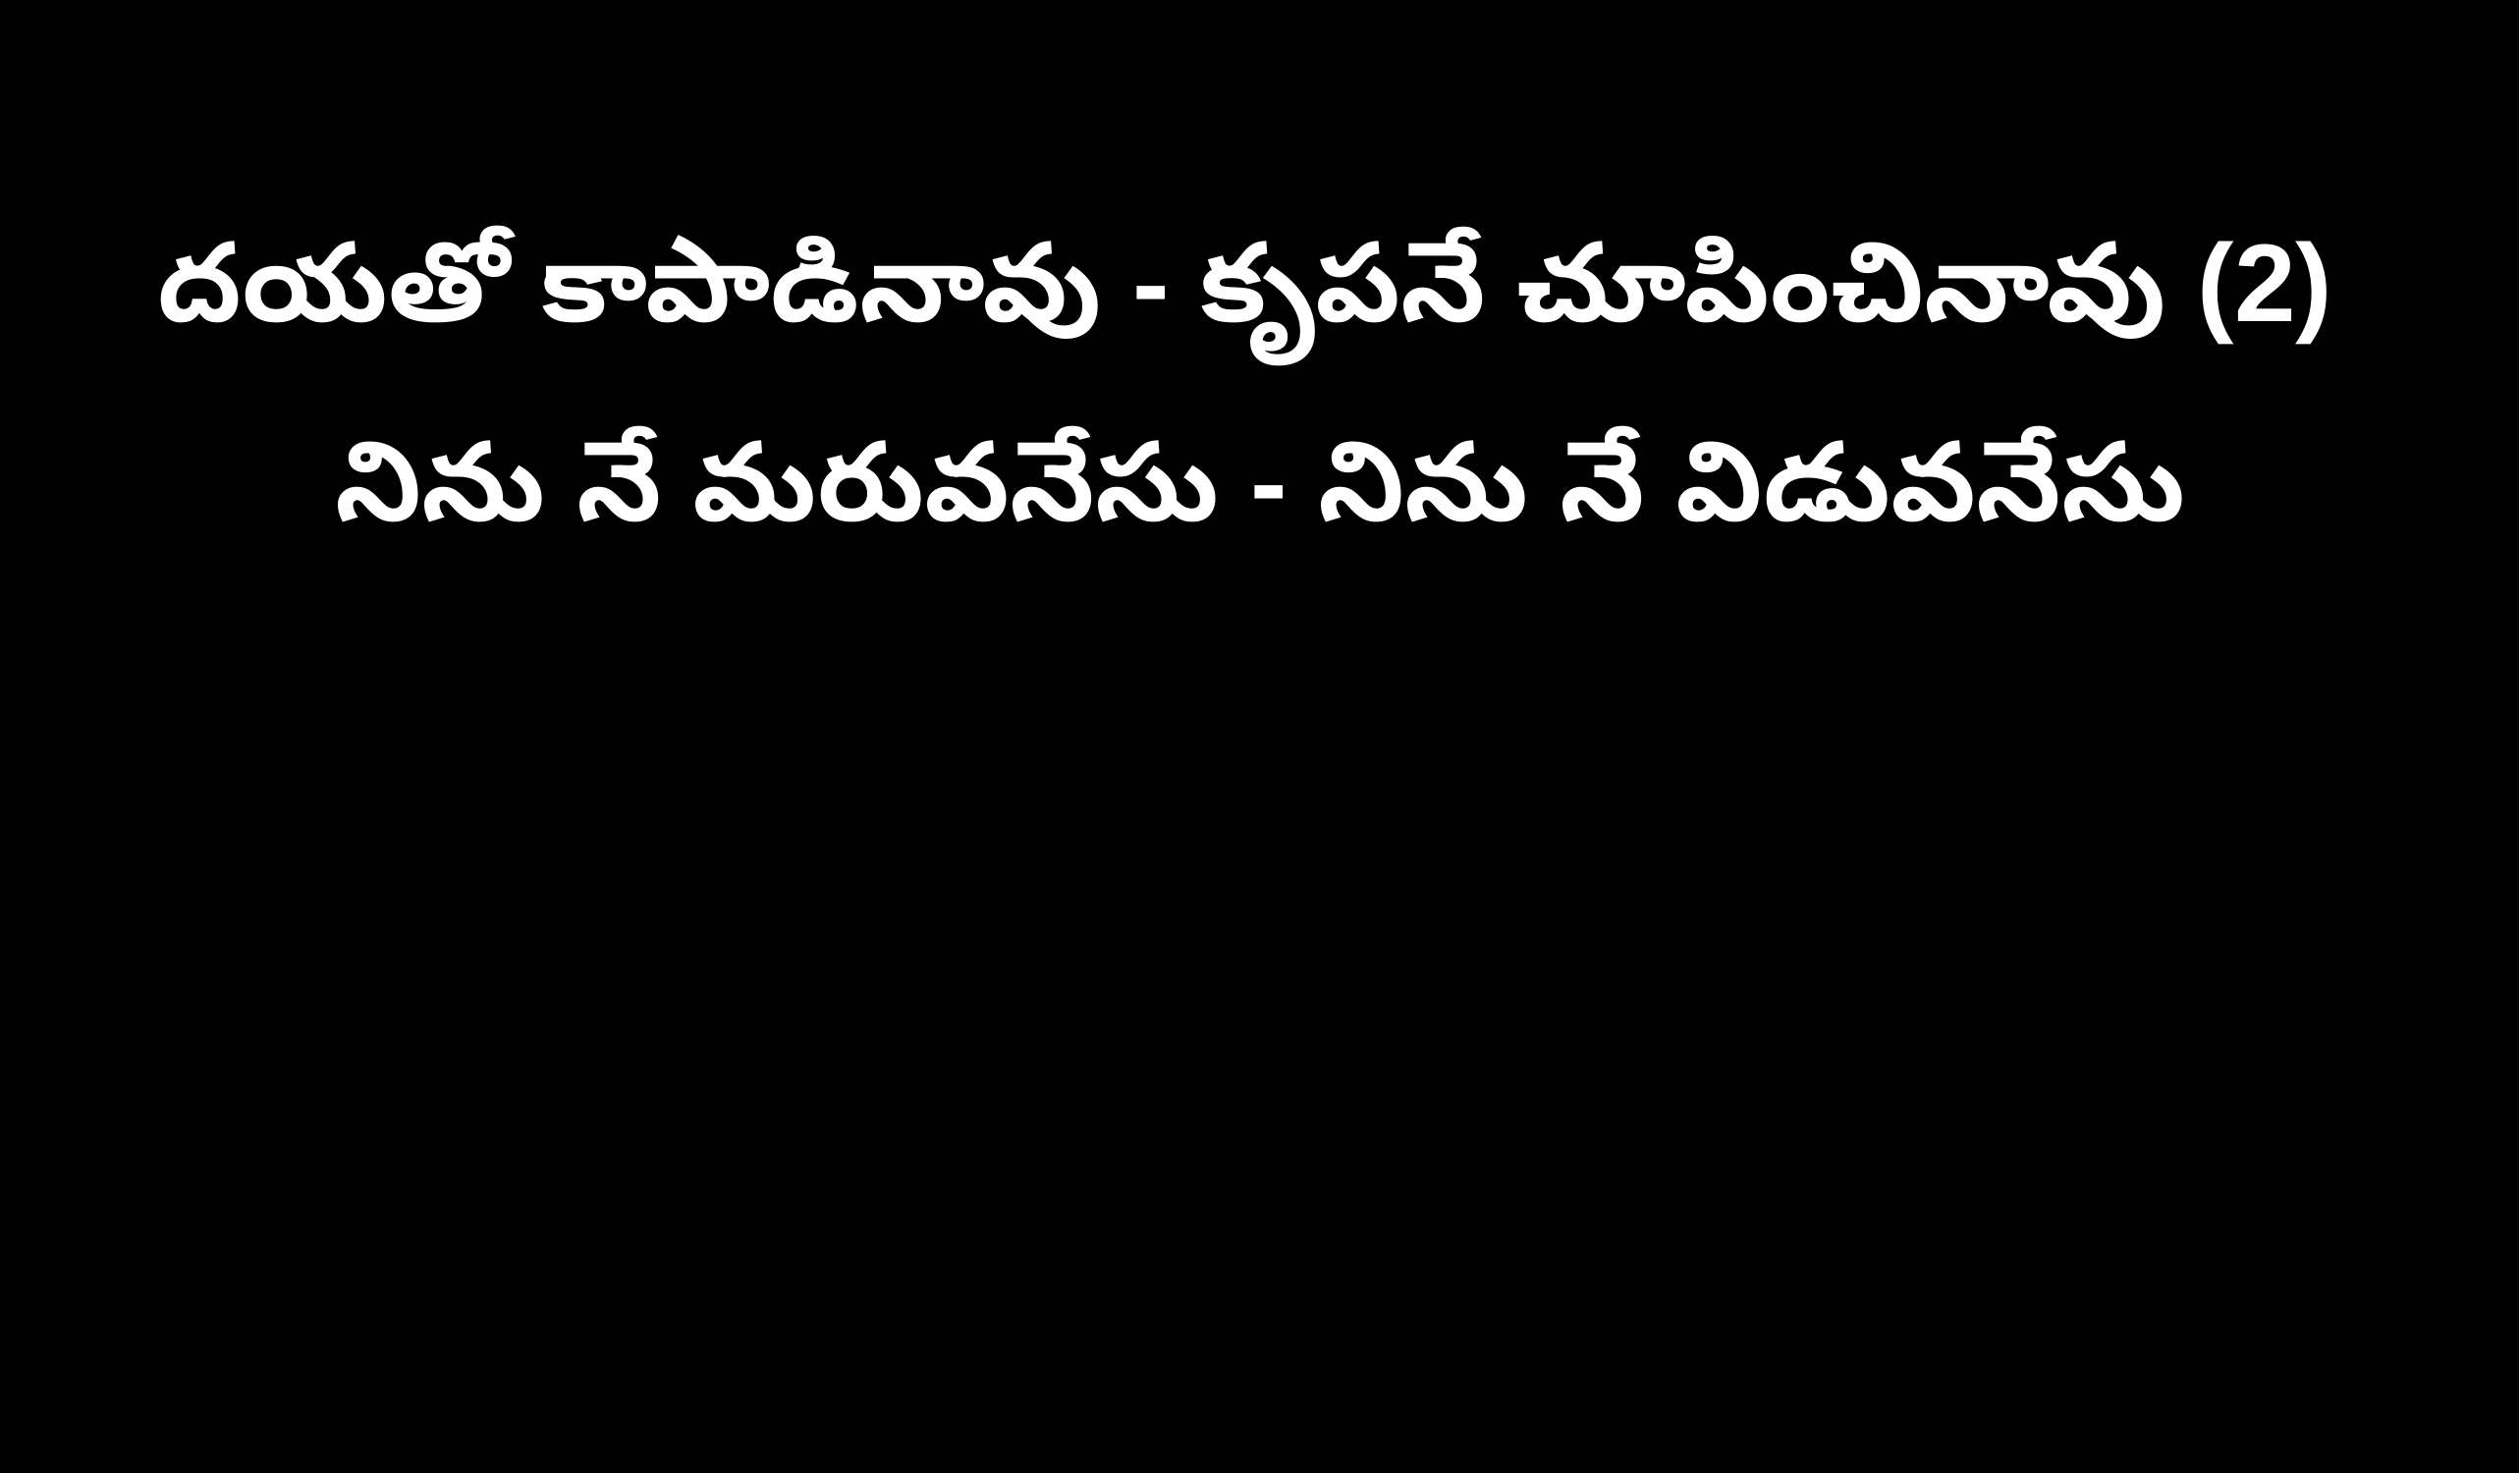

దయతో కాపాడినావు - కృపనే చూపించినావు (2)
నిను నే మరువనేసు - నిను నే విడువనేసు